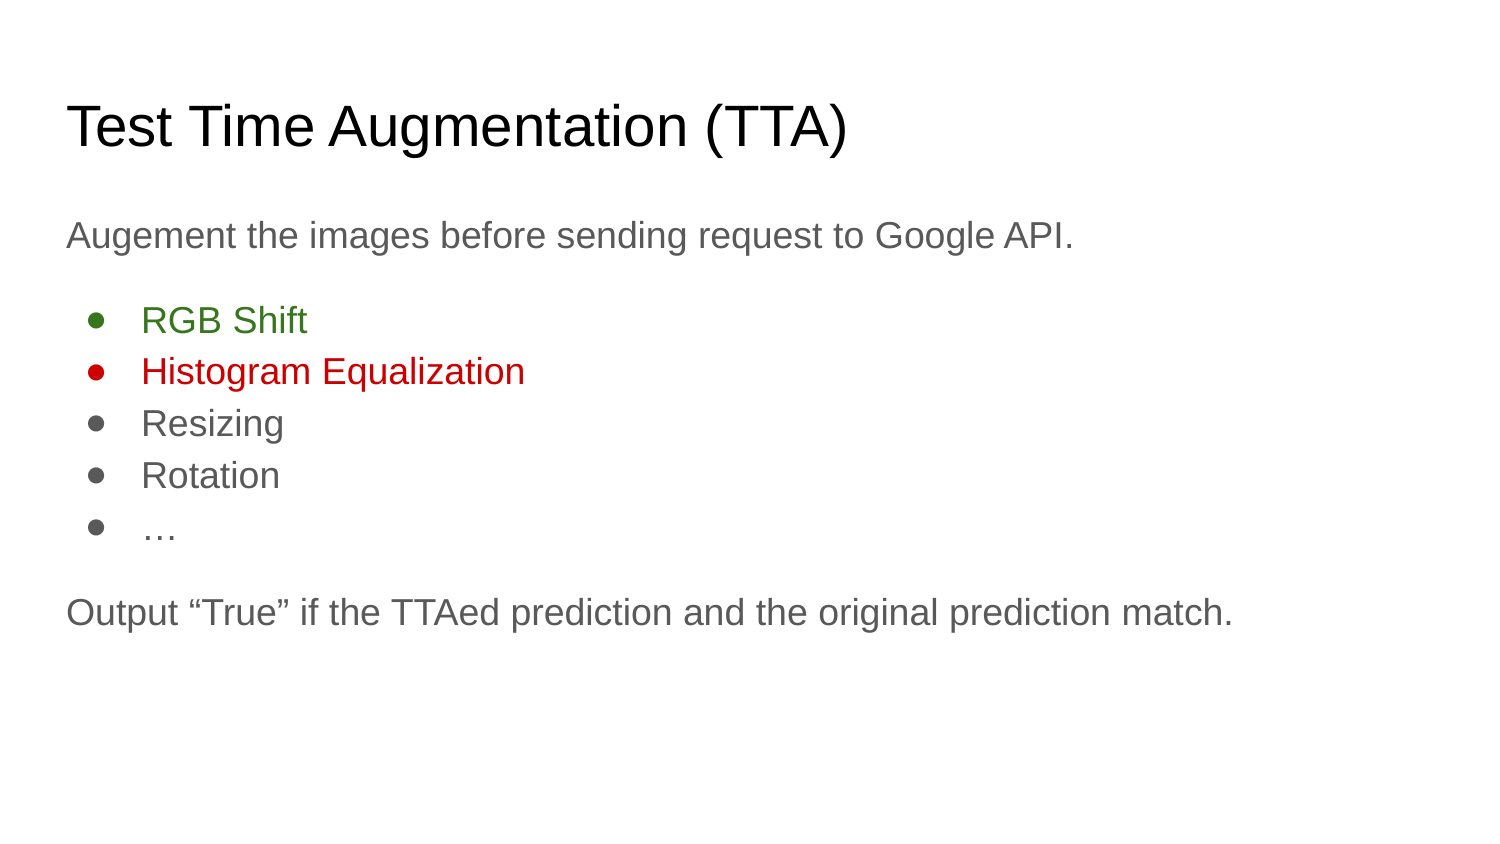

# Test Time Augmentation (TTA)
Augement the images before sending request to Google API.
RGB Shift
Histogram Equalization
Resizing
Rotation
…
Output “True” if the TTAed prediction and the original prediction match.